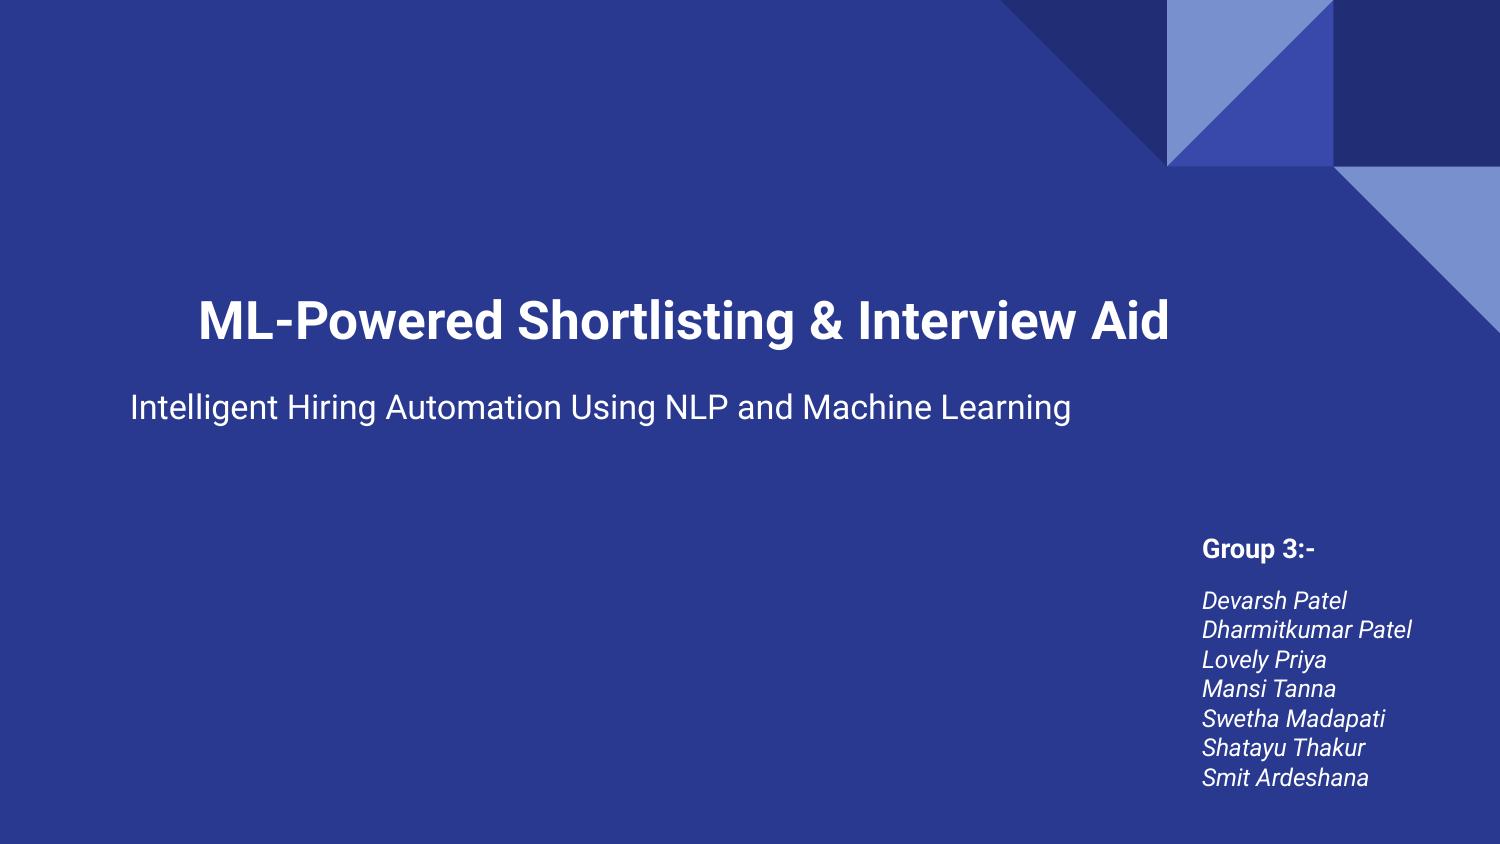

# ML-Powered Shortlisting & Interview Aid
Intelligent Hiring Automation Using NLP and Machine Learning
Group 3:-
Devarsh Patel
Dharmitkumar Patel
Lovely Priya
Mansi Tanna
Swetha Madapati Shatayu Thakur
Smit Ardeshana